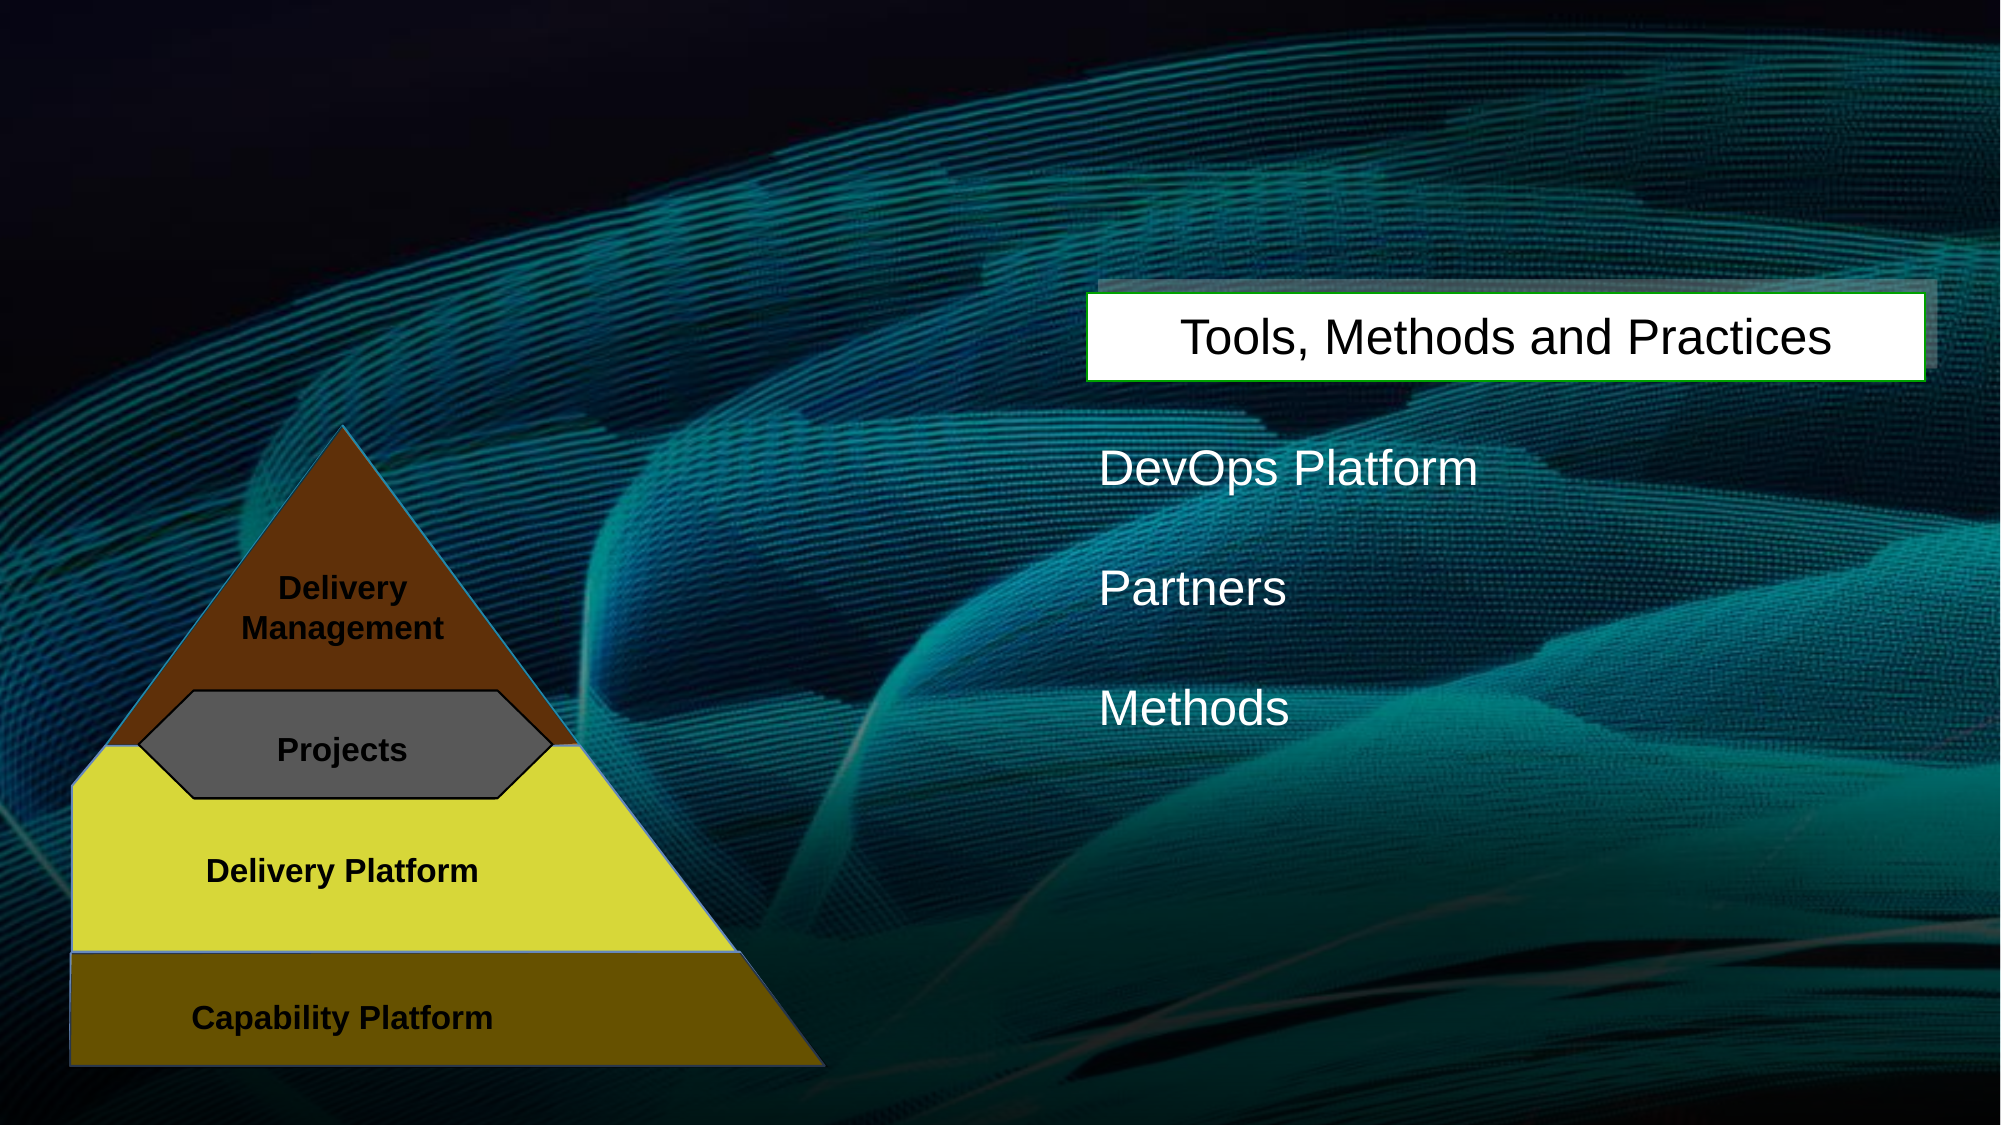

#
Tools, Methods and Practices

Delivery
Management

DevOps Platform

Partners

Methods

Projects

Delivery Platform

Capability Platform